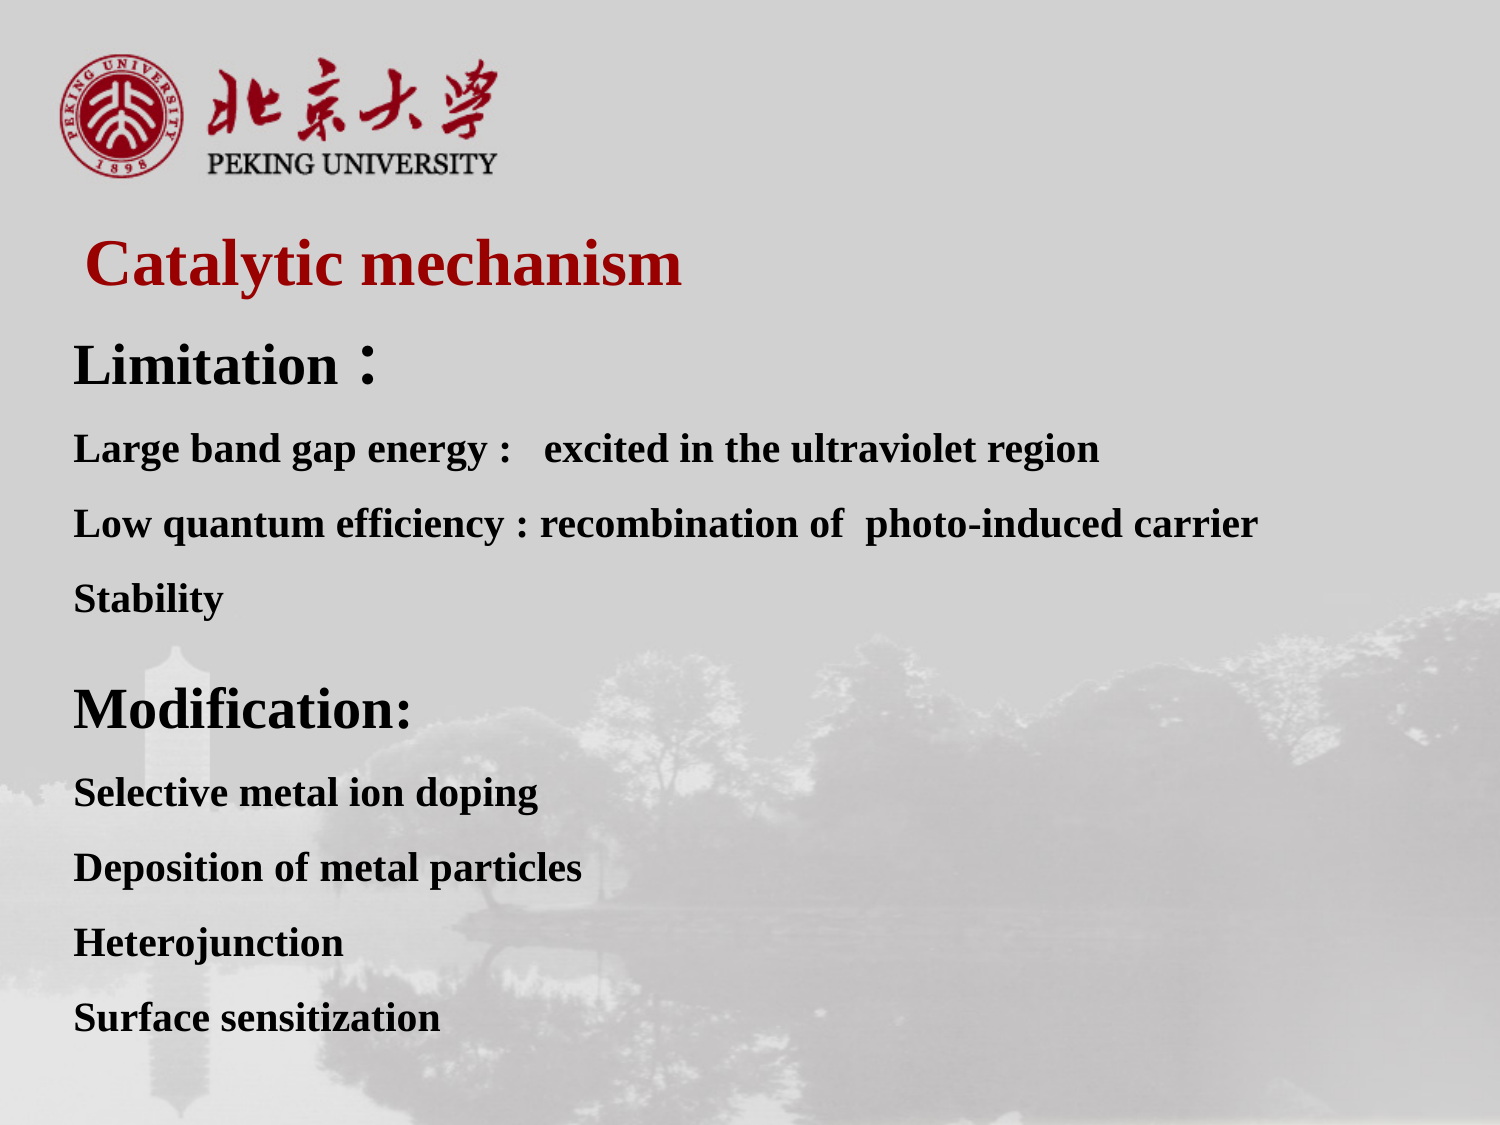

Catalytic mechanism
Limitation：
Large band gap energy :   excited in the ultraviolet region
Low quantum efficiency : recombination of  photo-induced carrier
Stability
Modification:
Selective metal ion doping
Deposition of metal particles
Heterojunction
Surface sensitization